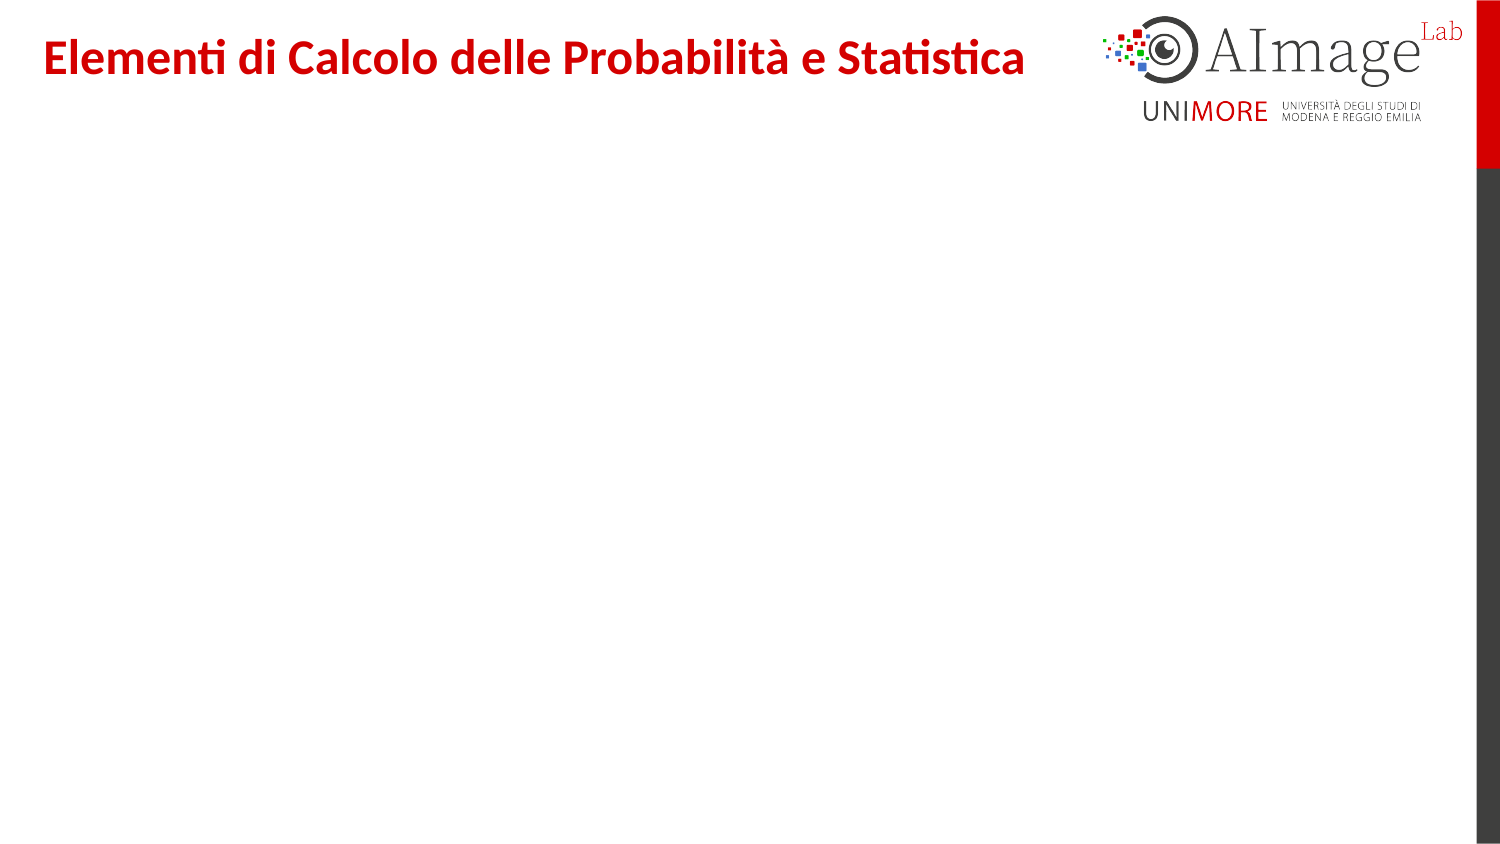

Elementi di Calcolo delle Probabilità e Statistica